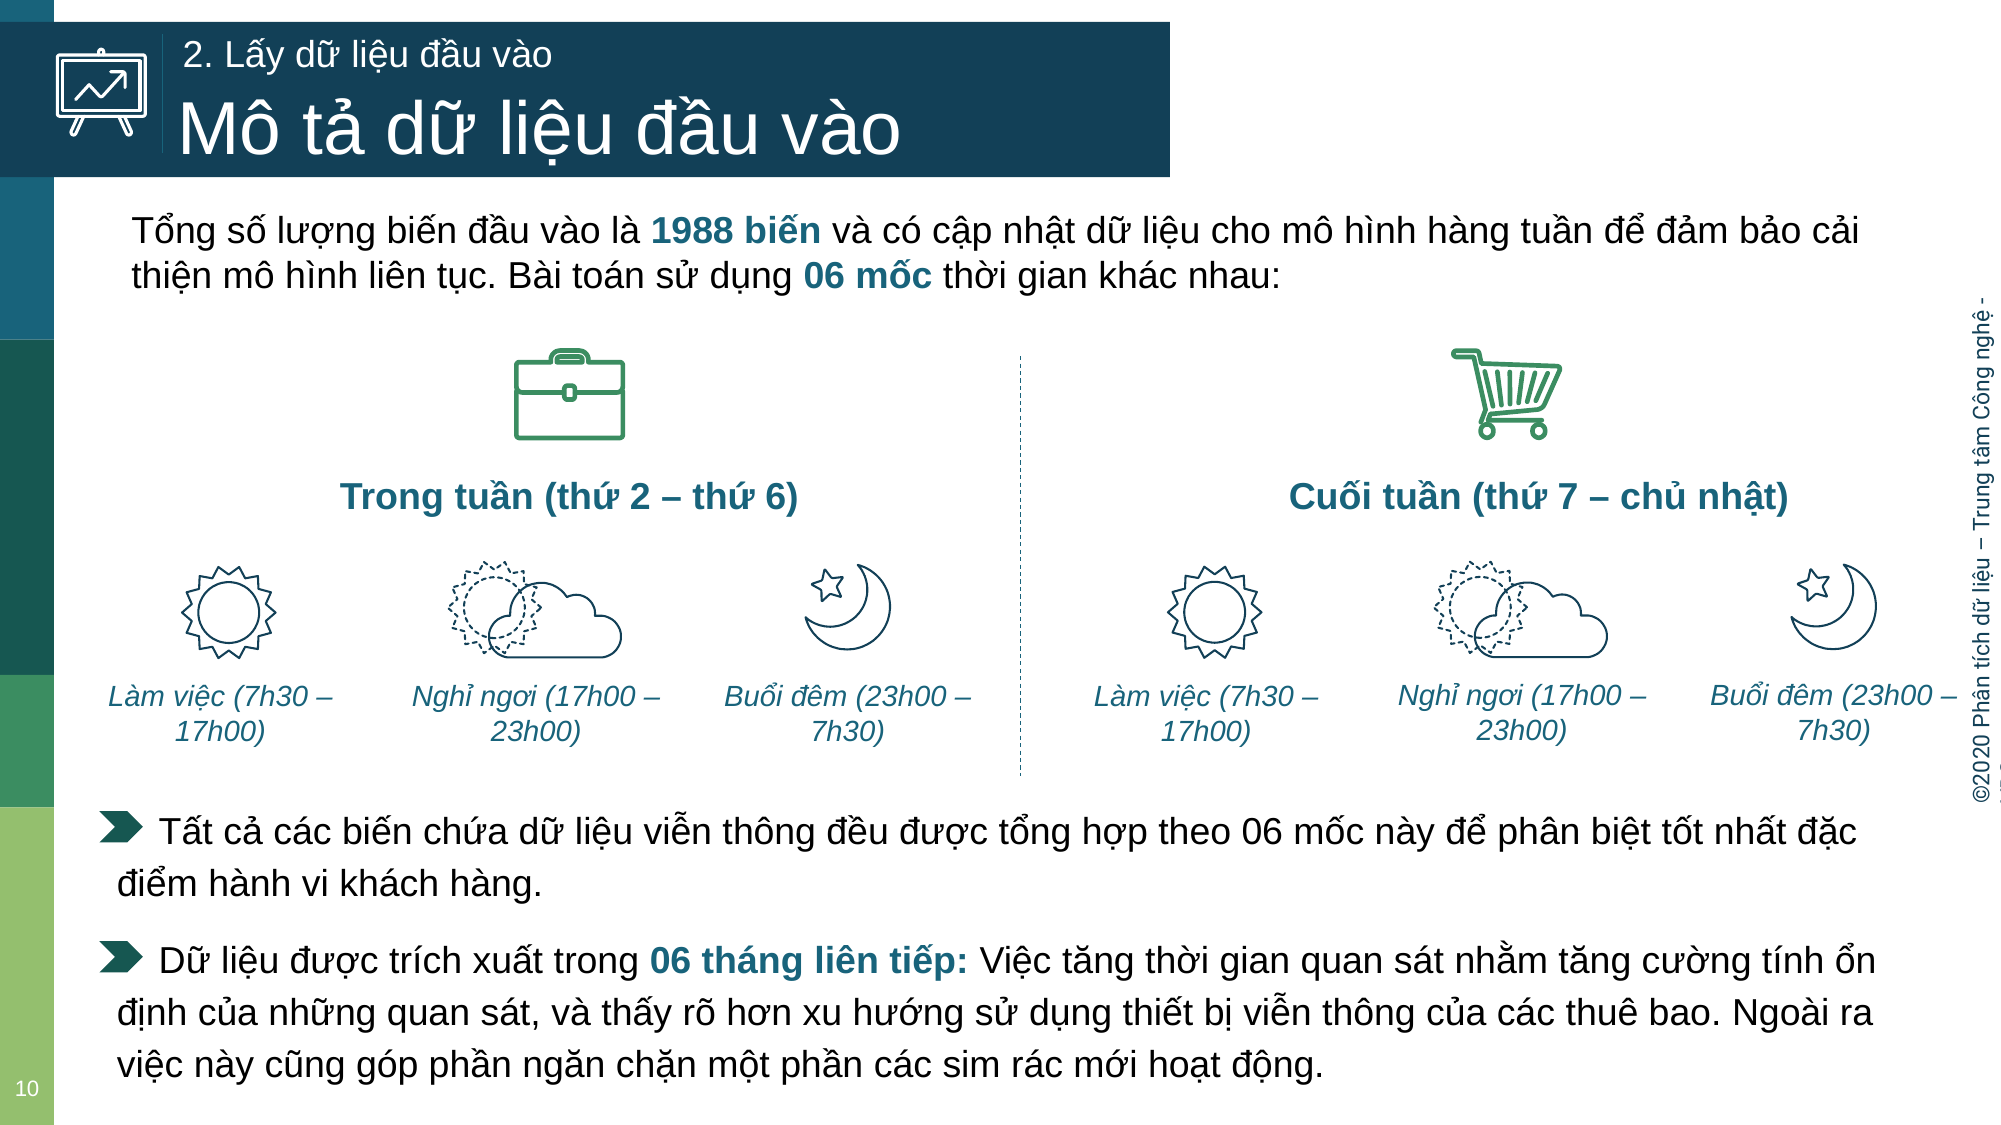

# 2. Lấy dữ liệu đầu vào

Mô tả dữ liệu đầu vào
Tổng số lượng biến đầu vào là 1988 biến và có cập nhật dữ liệu cho mô hình hàng tuần để đảm bảo cải thiện mô hình liên tục. Bài toán sử dụng 06 mốc thời gian khác nhau:

Trong tuần (thứ 2 – thứ 6)
Cuối tuần (thứ 7 – chủ nhật)

Nghỉ ngơi (17h00 – 23h00)
Buổi đêm (23h00 – 7h30)
Nghỉ ngơi (17h00 – 23h00)
Buổi đêm (23h00 – 7h30)
Làm việc (7h30 – 17h00)
Làm việc (7h30 – 17h00)
    Tất cả các biến chứa dữ liệu viễn thông đều được tổng hợp theo 06 mốc này để phân biệt tốt nhất đặc điểm hành vi khách hàng.
    Dữ liệu được trích xuất trong 06 tháng liên tiếp: Việc tăng thời gian quan sát nhằm tăng cường tính ổn định của những quan sát, và thấy rõ hơn xu hướng sử dụng thiết bị viễn thông của các thuê bao. Ngoài ra việc này cũng góp phần ngăn chặn một phần các sim rác mới hoạt động.

10